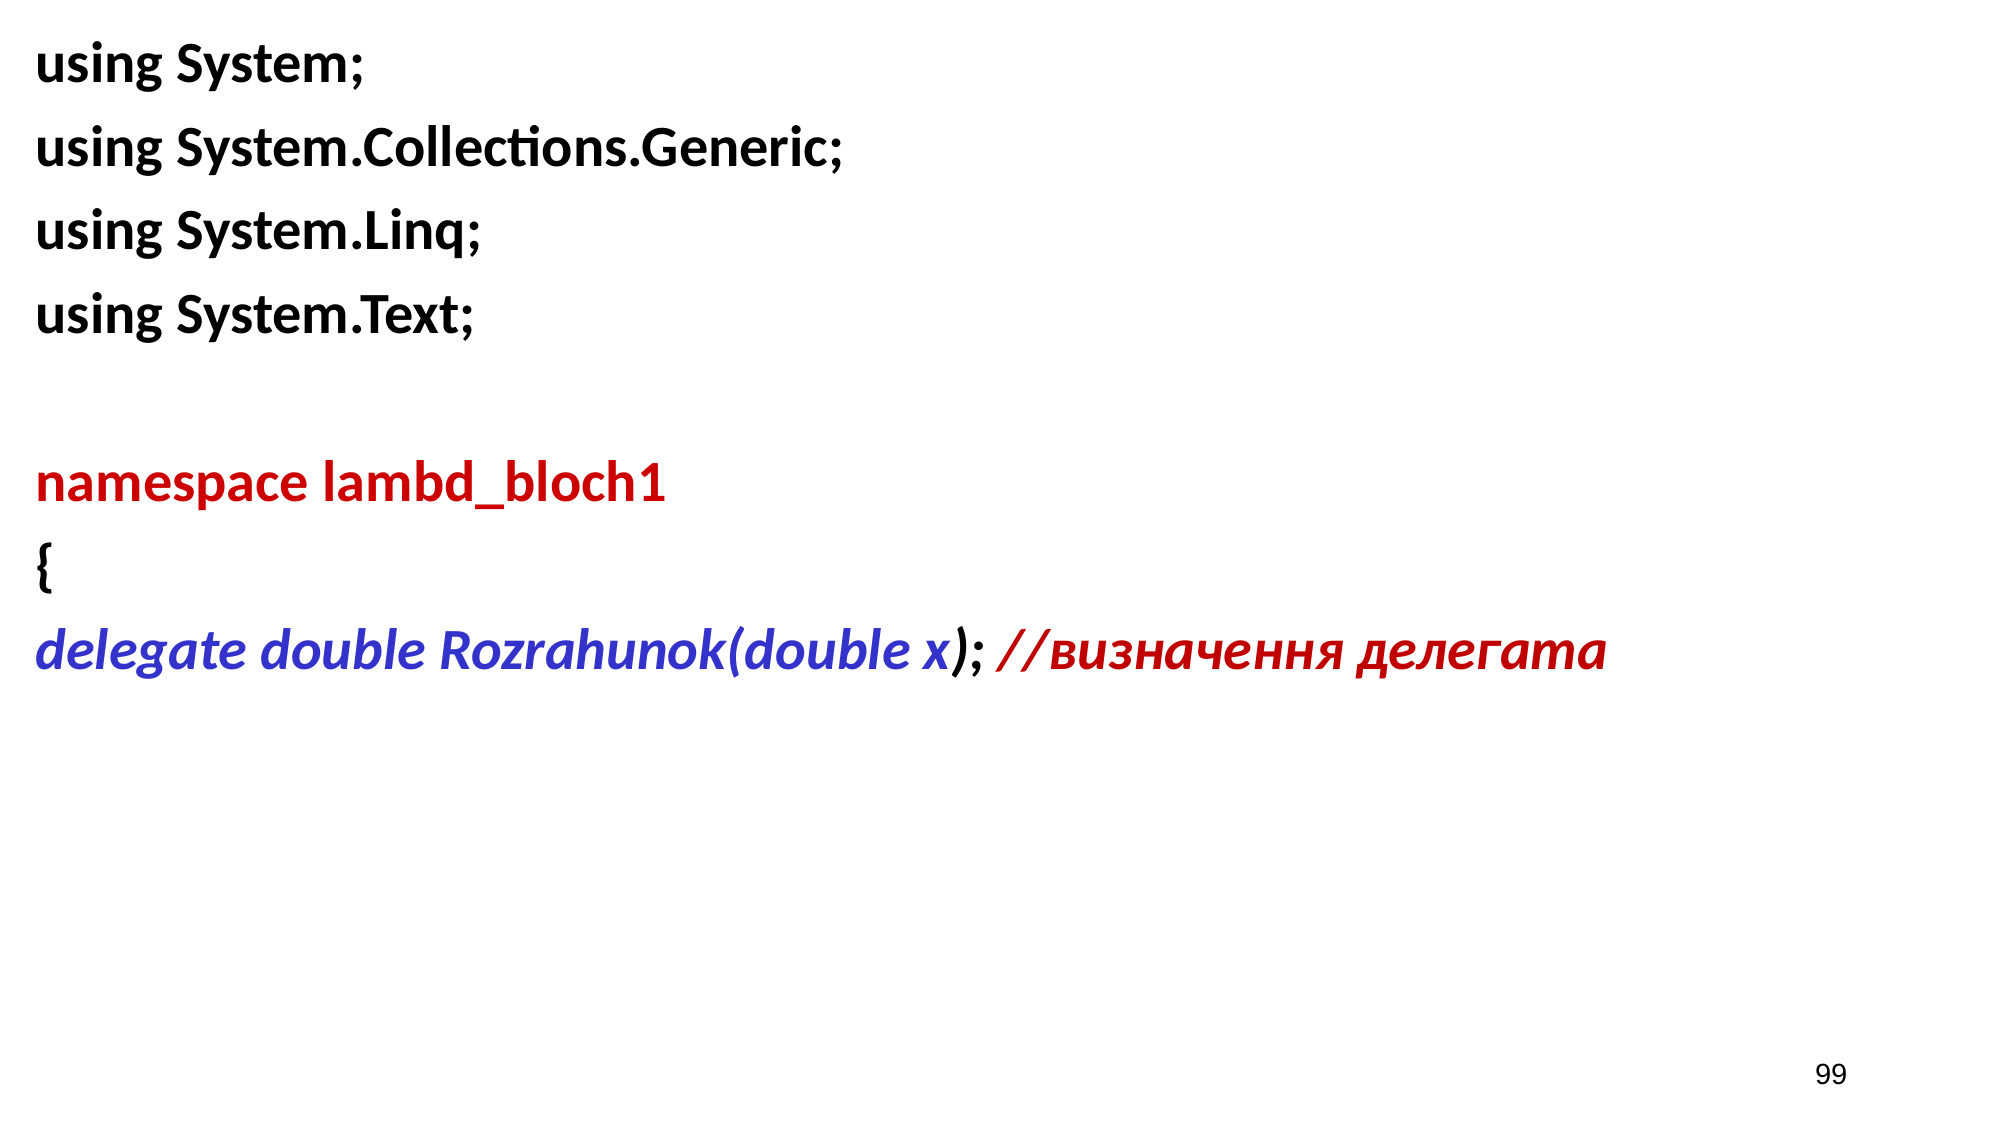

using System;
using System.Collections.Generic;
using System.Linq;
using System.Text;

namespace lambd_bloch1
{
delegate double Rozrahunok(double x); //визначення делегата

99